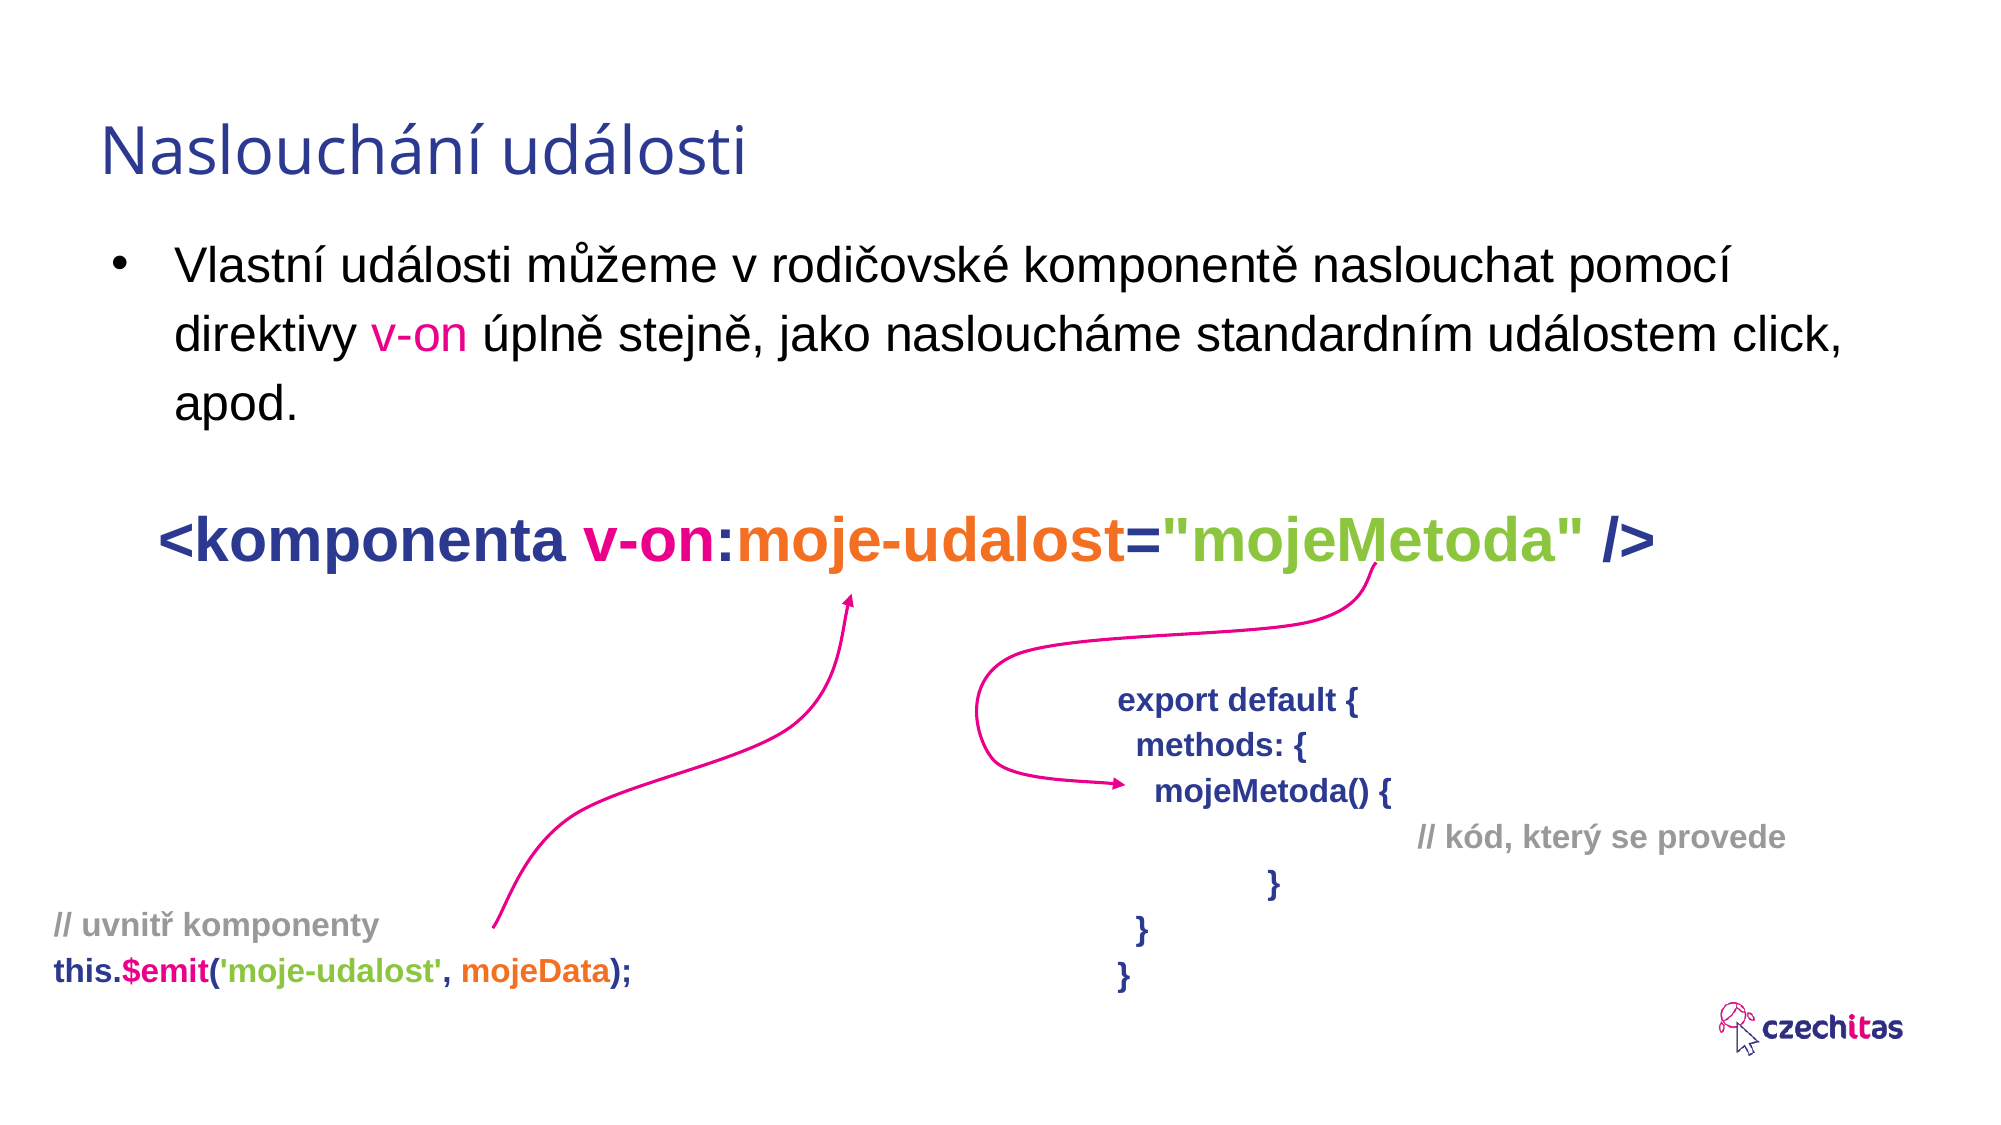

# Naslouchání události
Vlastní události můžeme v rodičovské komponentě naslouchat pomocí direktivy v-on úplně stejně, jako nasloucháme standardním událostem click, apod.
<komponenta v-on:moje-udalost="mojeMetoda" />

export default {
  methods: {
    mojeMetoda() {
		// kód, který se provede
	}
  }
}
// uvnitř komponenty
this.$emit('moje-udalost', mojeData);